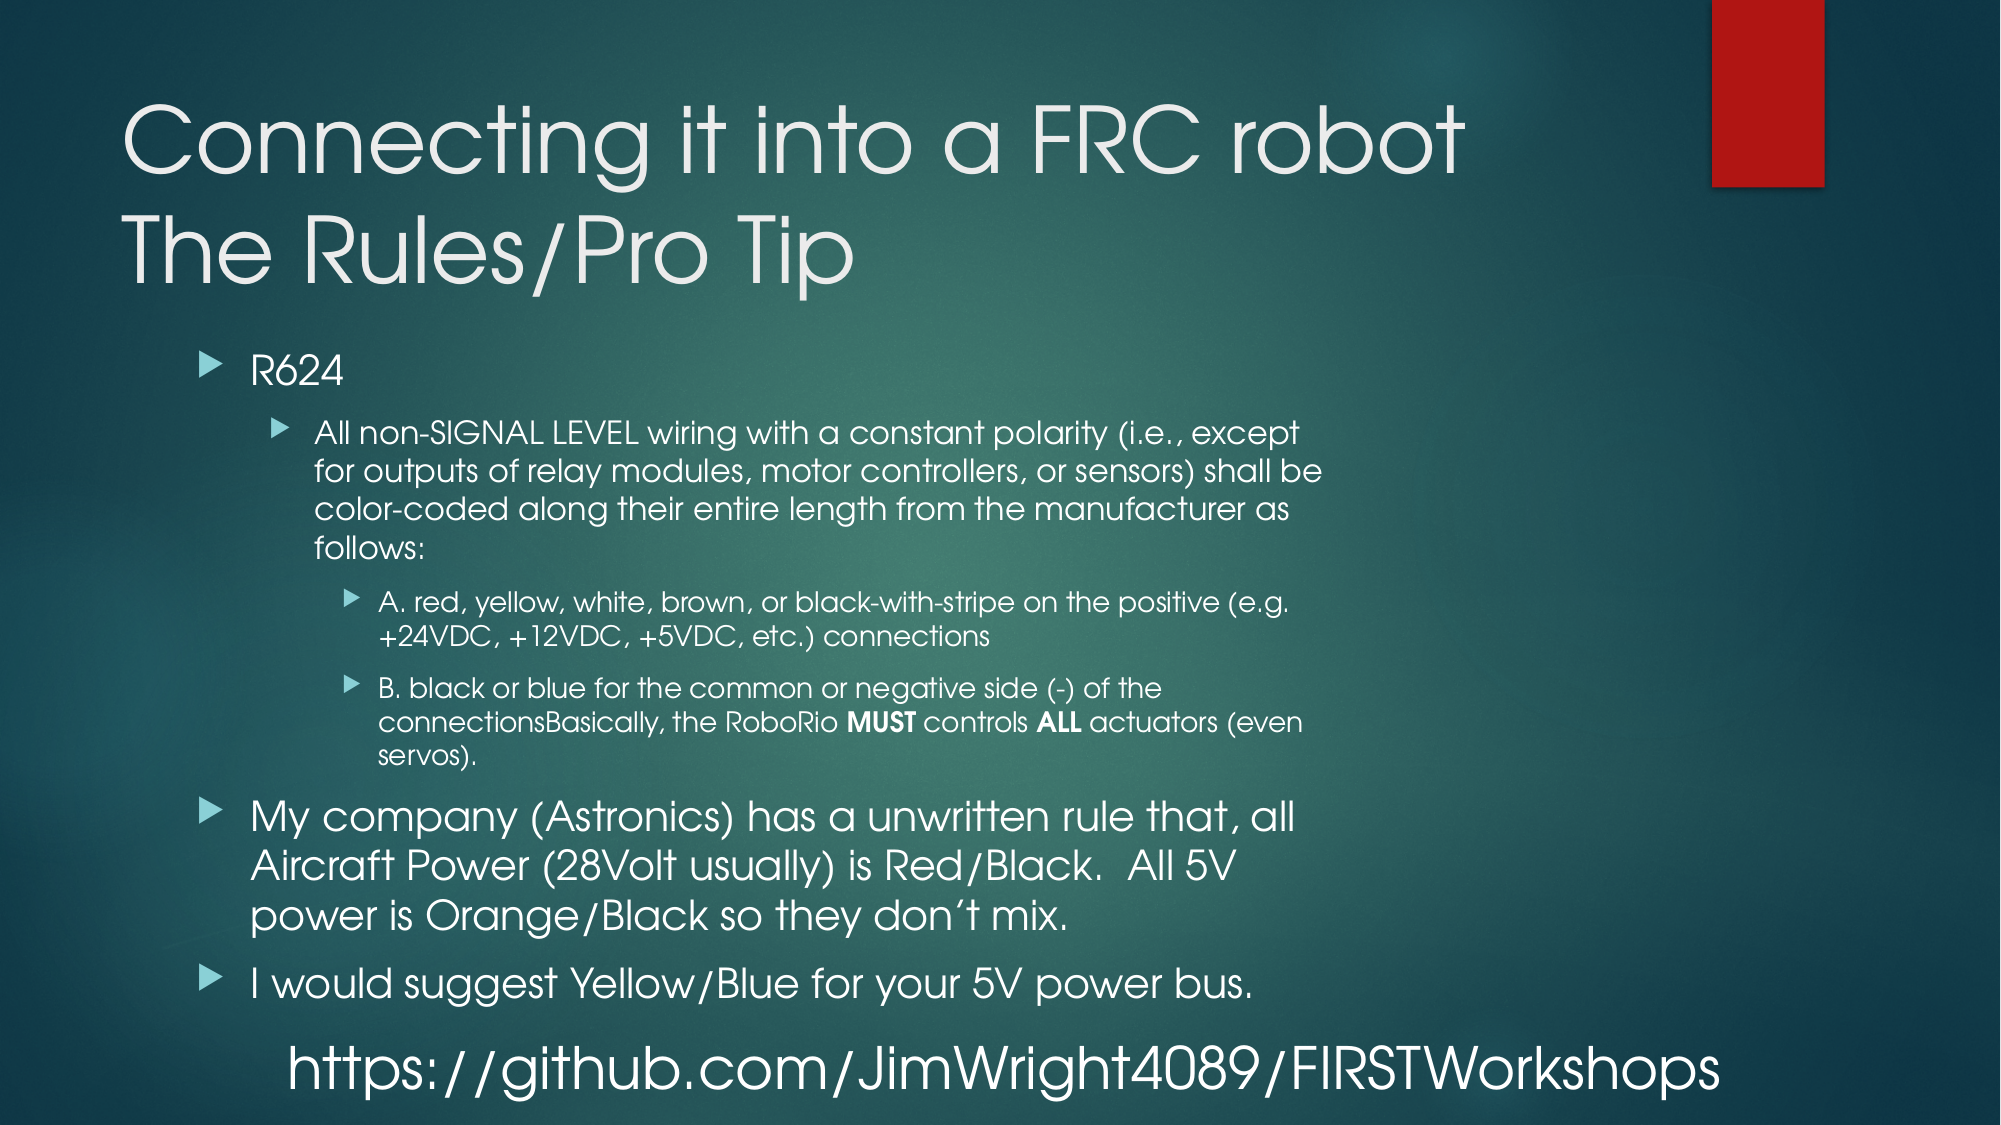

# Connecting it into a FRC robot The Rules/Pro Tip
R624
All non-SIGNAL LEVEL wiring with a constant polarity (i.e., except for outputs of relay modules, motor controllers, or sensors) shall be color-coded along their entire length from the manufacturer as follows:
A. red, yellow, white, brown, or black-with-stripe on the positive (e.g. +24VDC, +12VDC, +5VDC, etc.) connections
B. black or blue for the common or negative side (-) of the connectionsBasically, the RoboRio MUST controls ALL actuators (even servos).
My company (Astronics) has a unwritten rule that, all Aircraft Power (28Volt usually) is Red/Black.  All 5V power is Orange/Black so they don’t mix.
I would suggest Yellow/Blue for your 5V power bus.

https://github.com/JimWright4089/FIRSTWorkshops